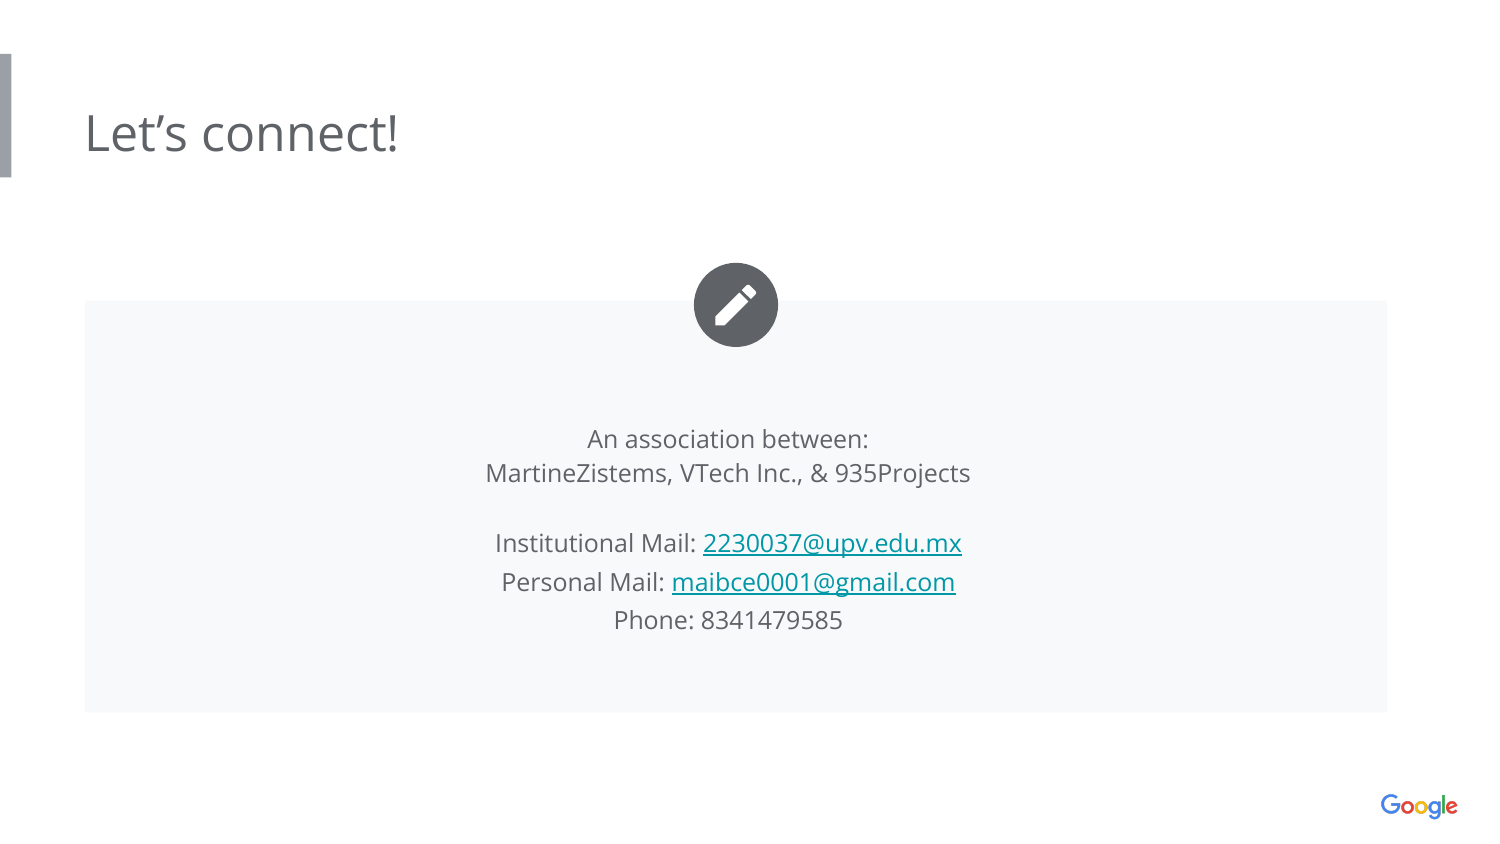

Insert a few sentences summarizing the next steps you would take with this project and why. Feel free to organize next steps in a bullet point list.
Let’s connect!

An association between:
MartineZistems, VTech Inc., & 935Projects

Institutional Mail: 2230037@upv.edu.mx
Personal Mail: maibce0001@gmail.com
Phone: 8341479585